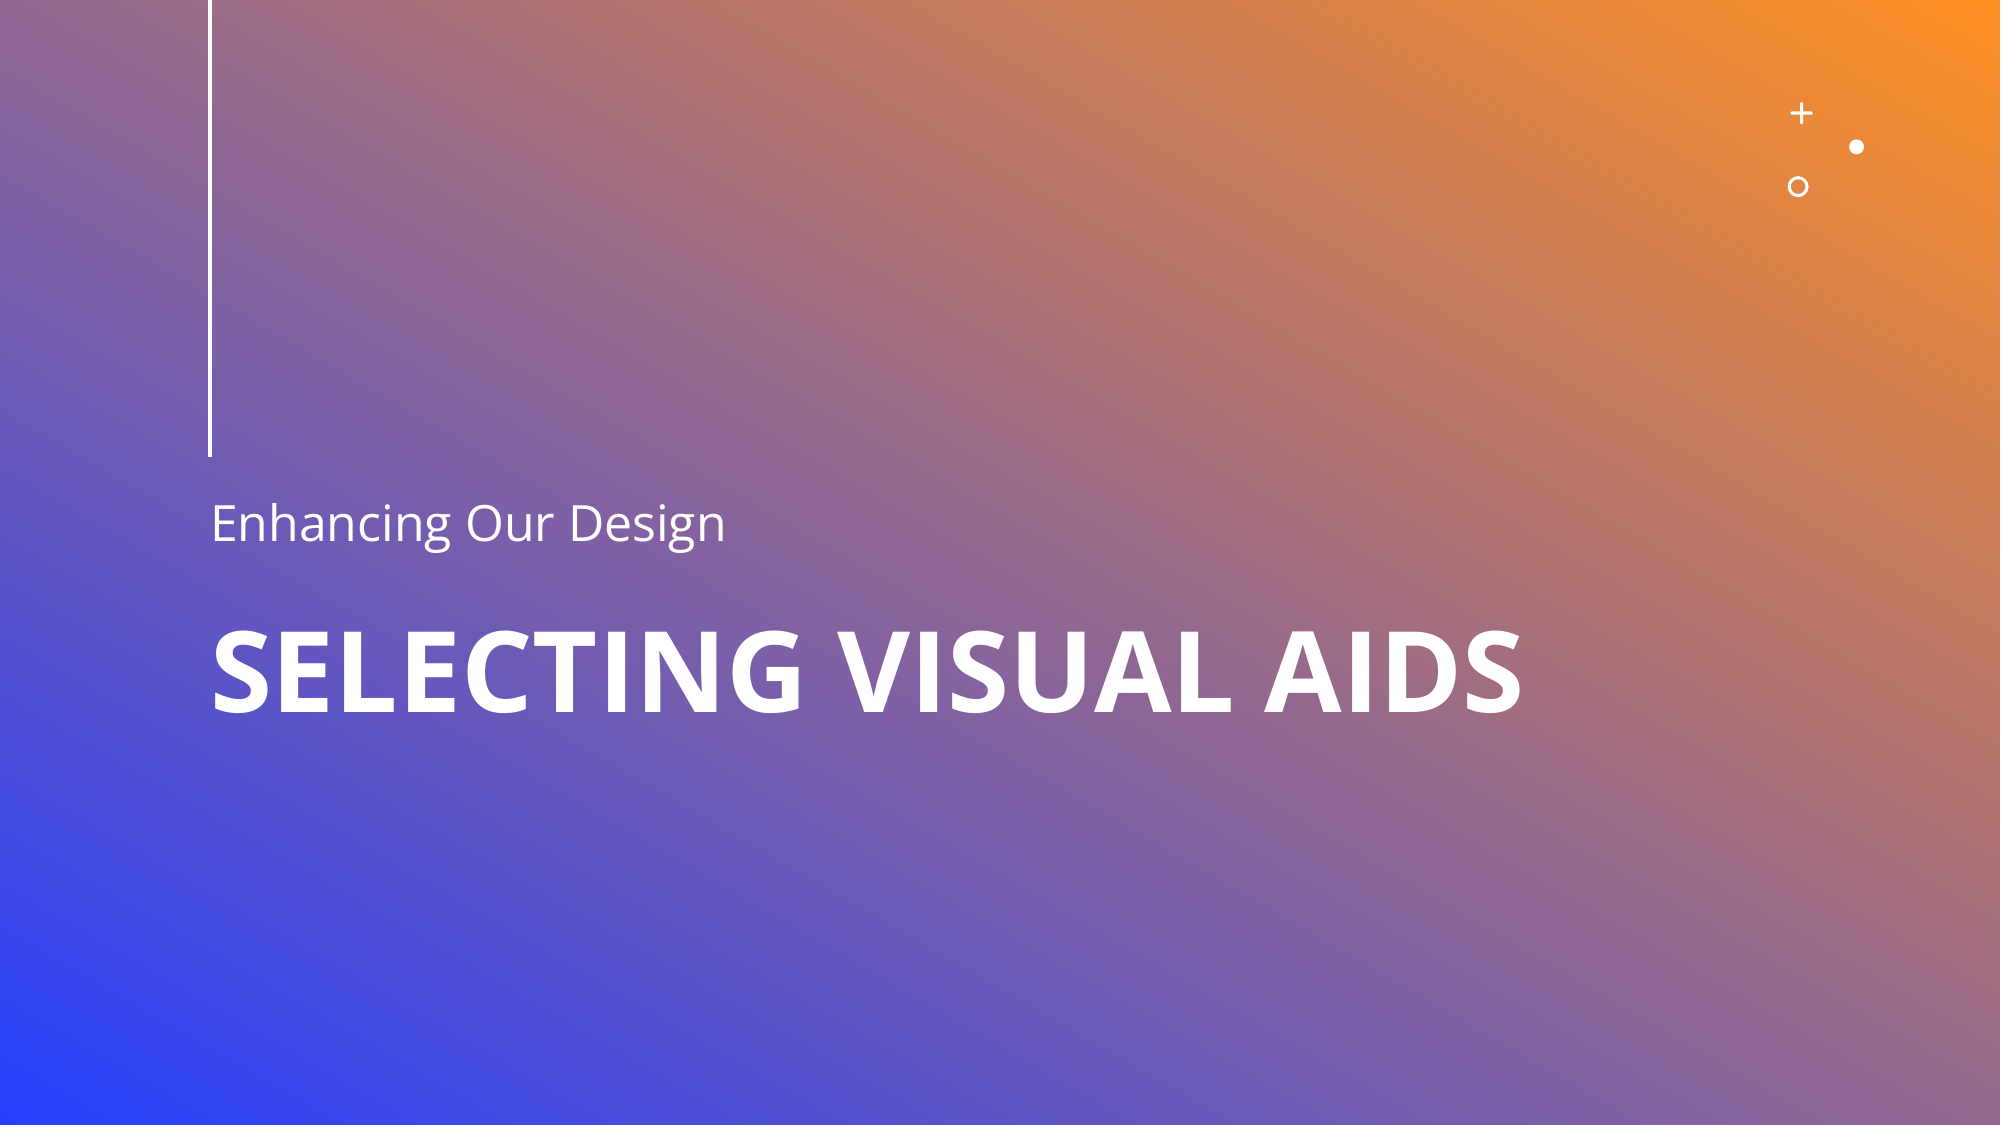

Enhancing Our Design
# SELECTING VISUAL AIDS